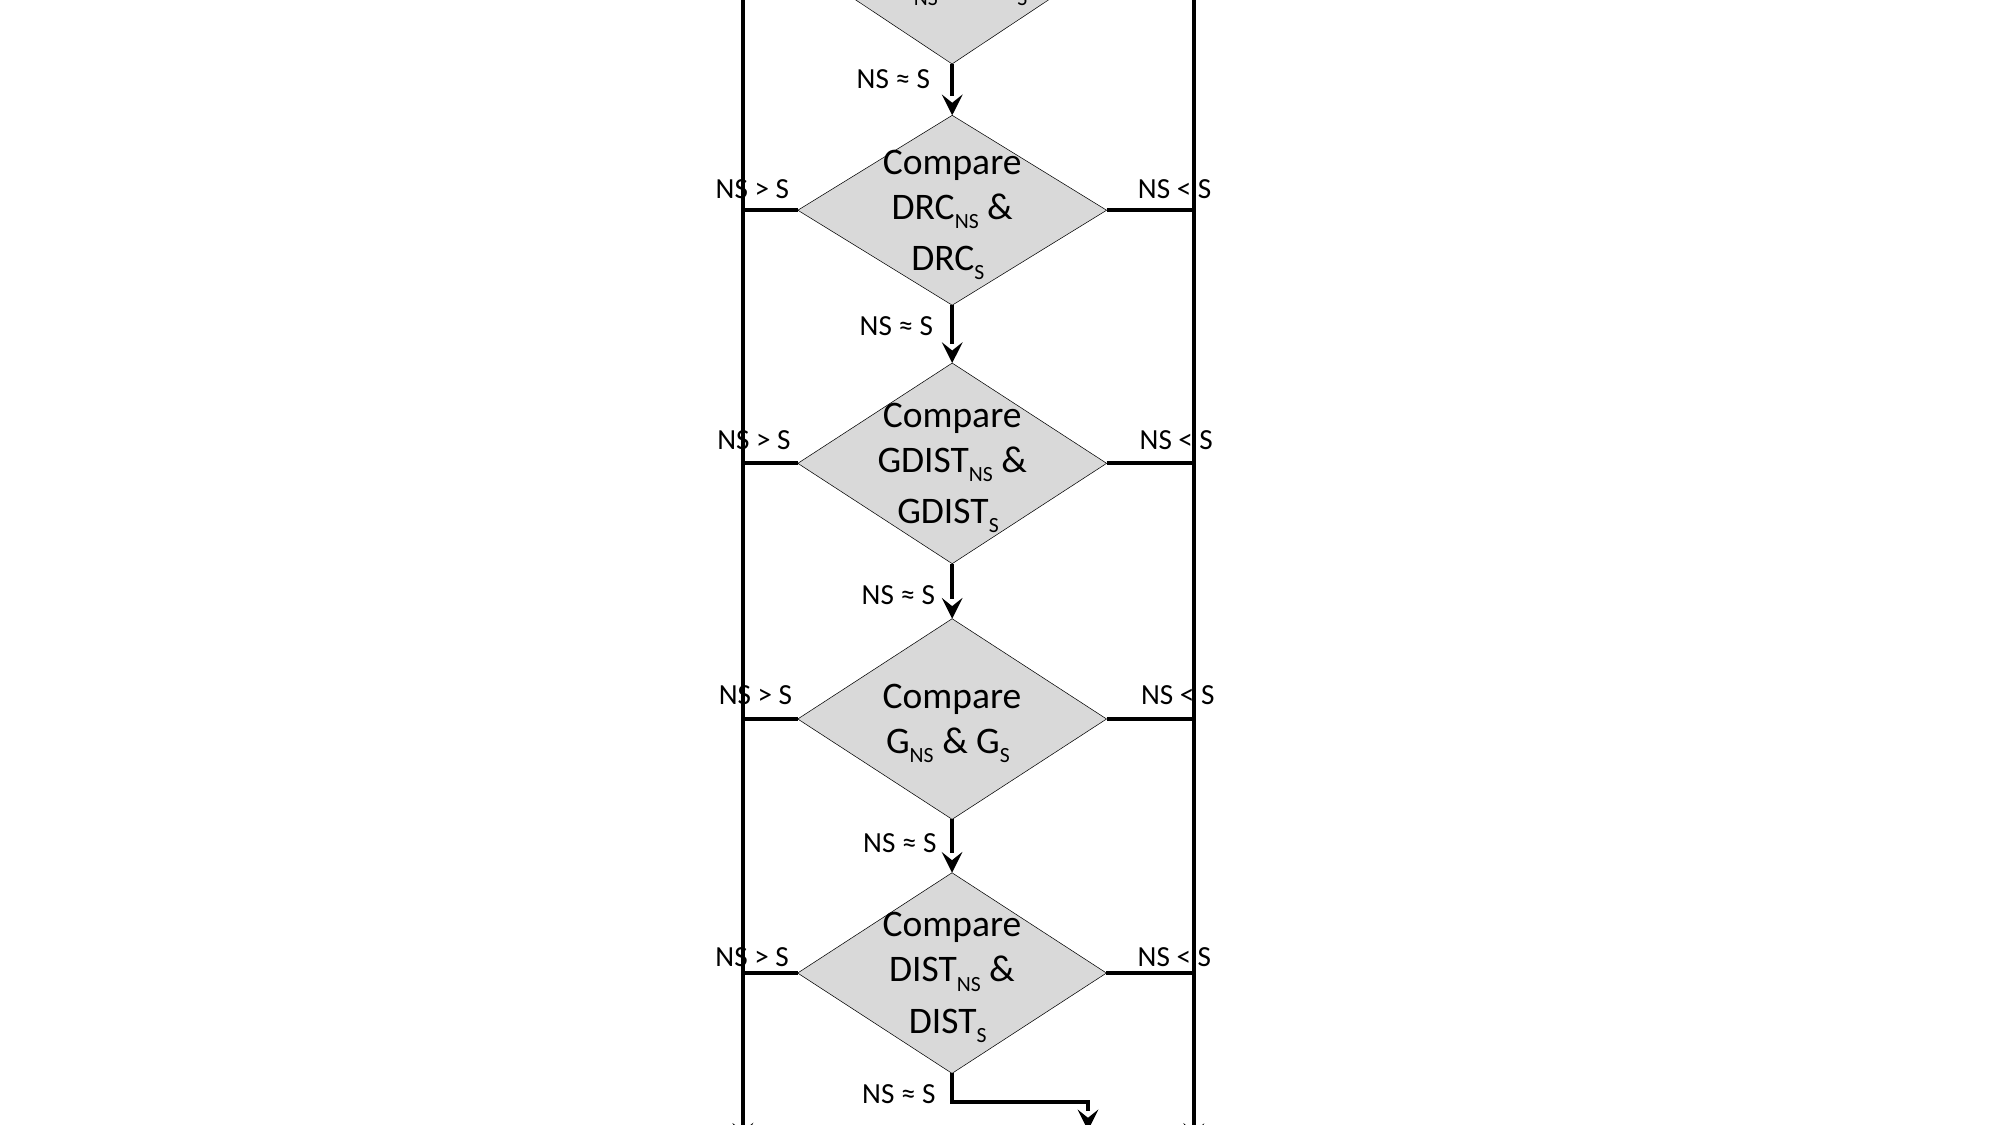

Start
Compare FCNS & FCS
NS > S
NS < S
NS ≈ S
Compare DRCNS & DRCS
NS > S
NS < S
NS ≈ S
Compare GDISTNS & GDISTS
NS > S
NS < S
NS ≈ S
Compare GNS & GS
NS > S
NS < S
NS ≈ S
Compare DISTNS & DISTS
NS > S
NS < S
NS ≈ S
Don't swap connections
Swap connections

End